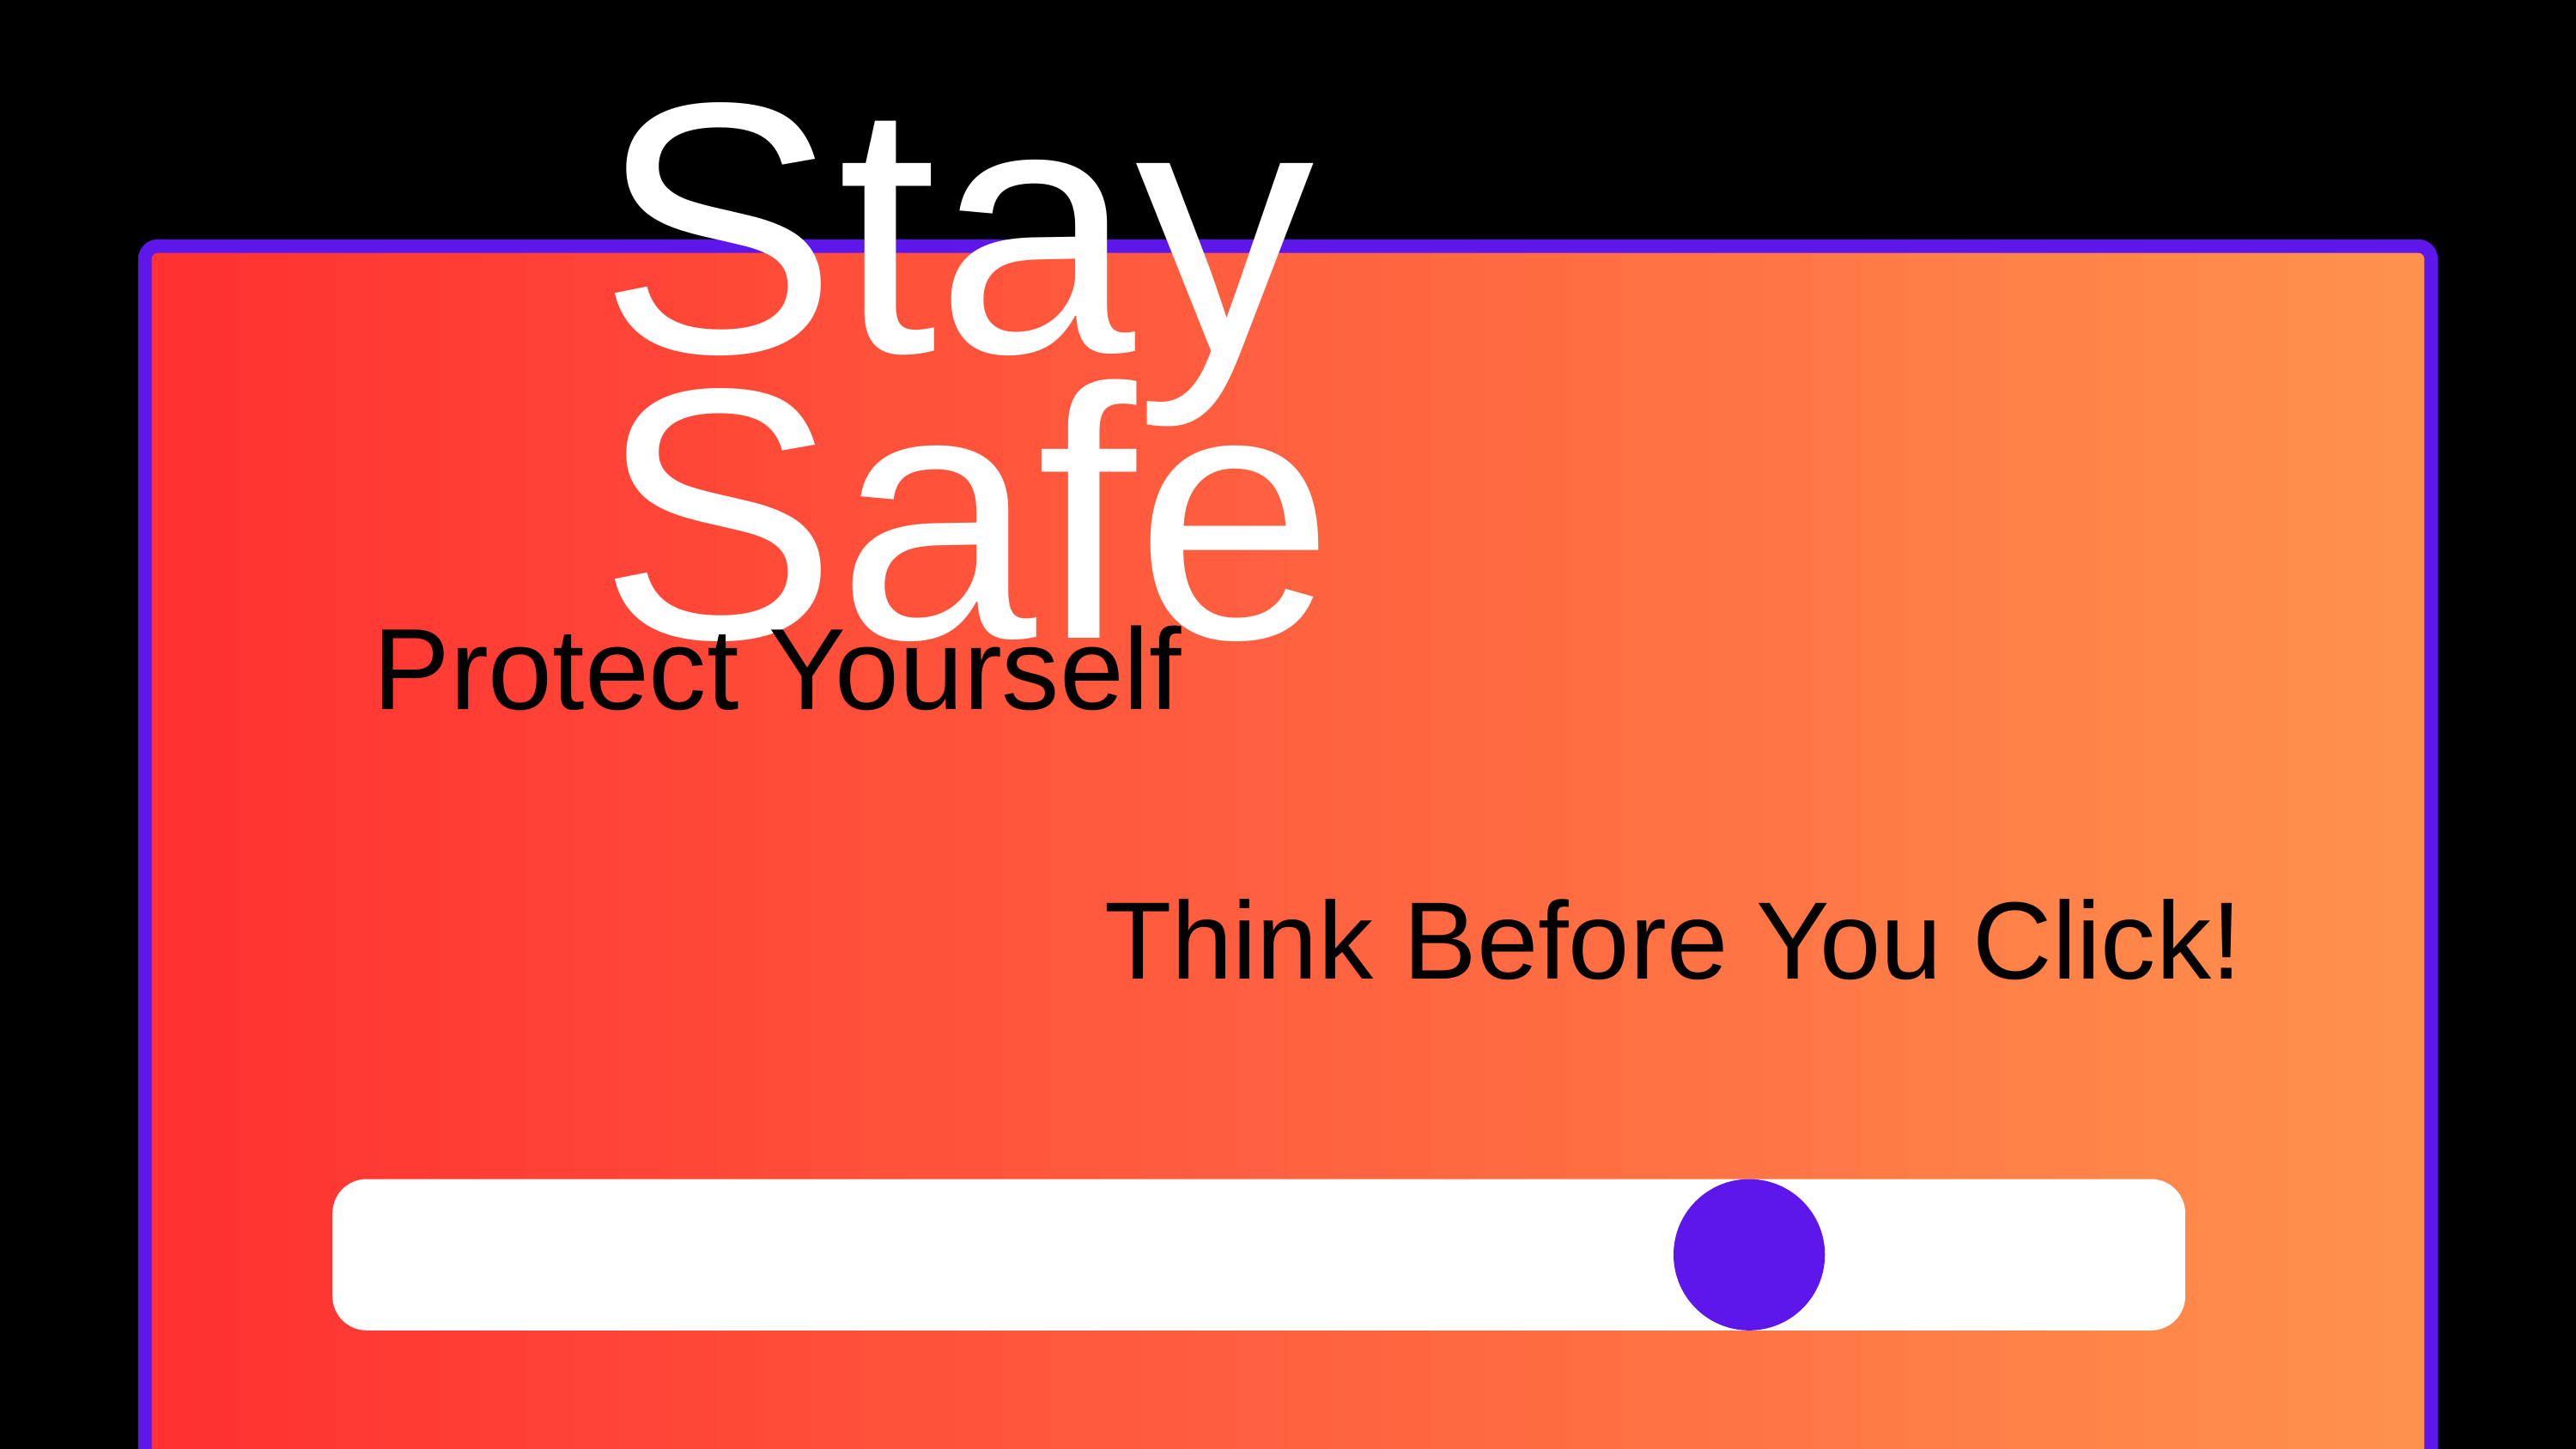

Stay Safe

Protect Yourself
Think Before You Click!